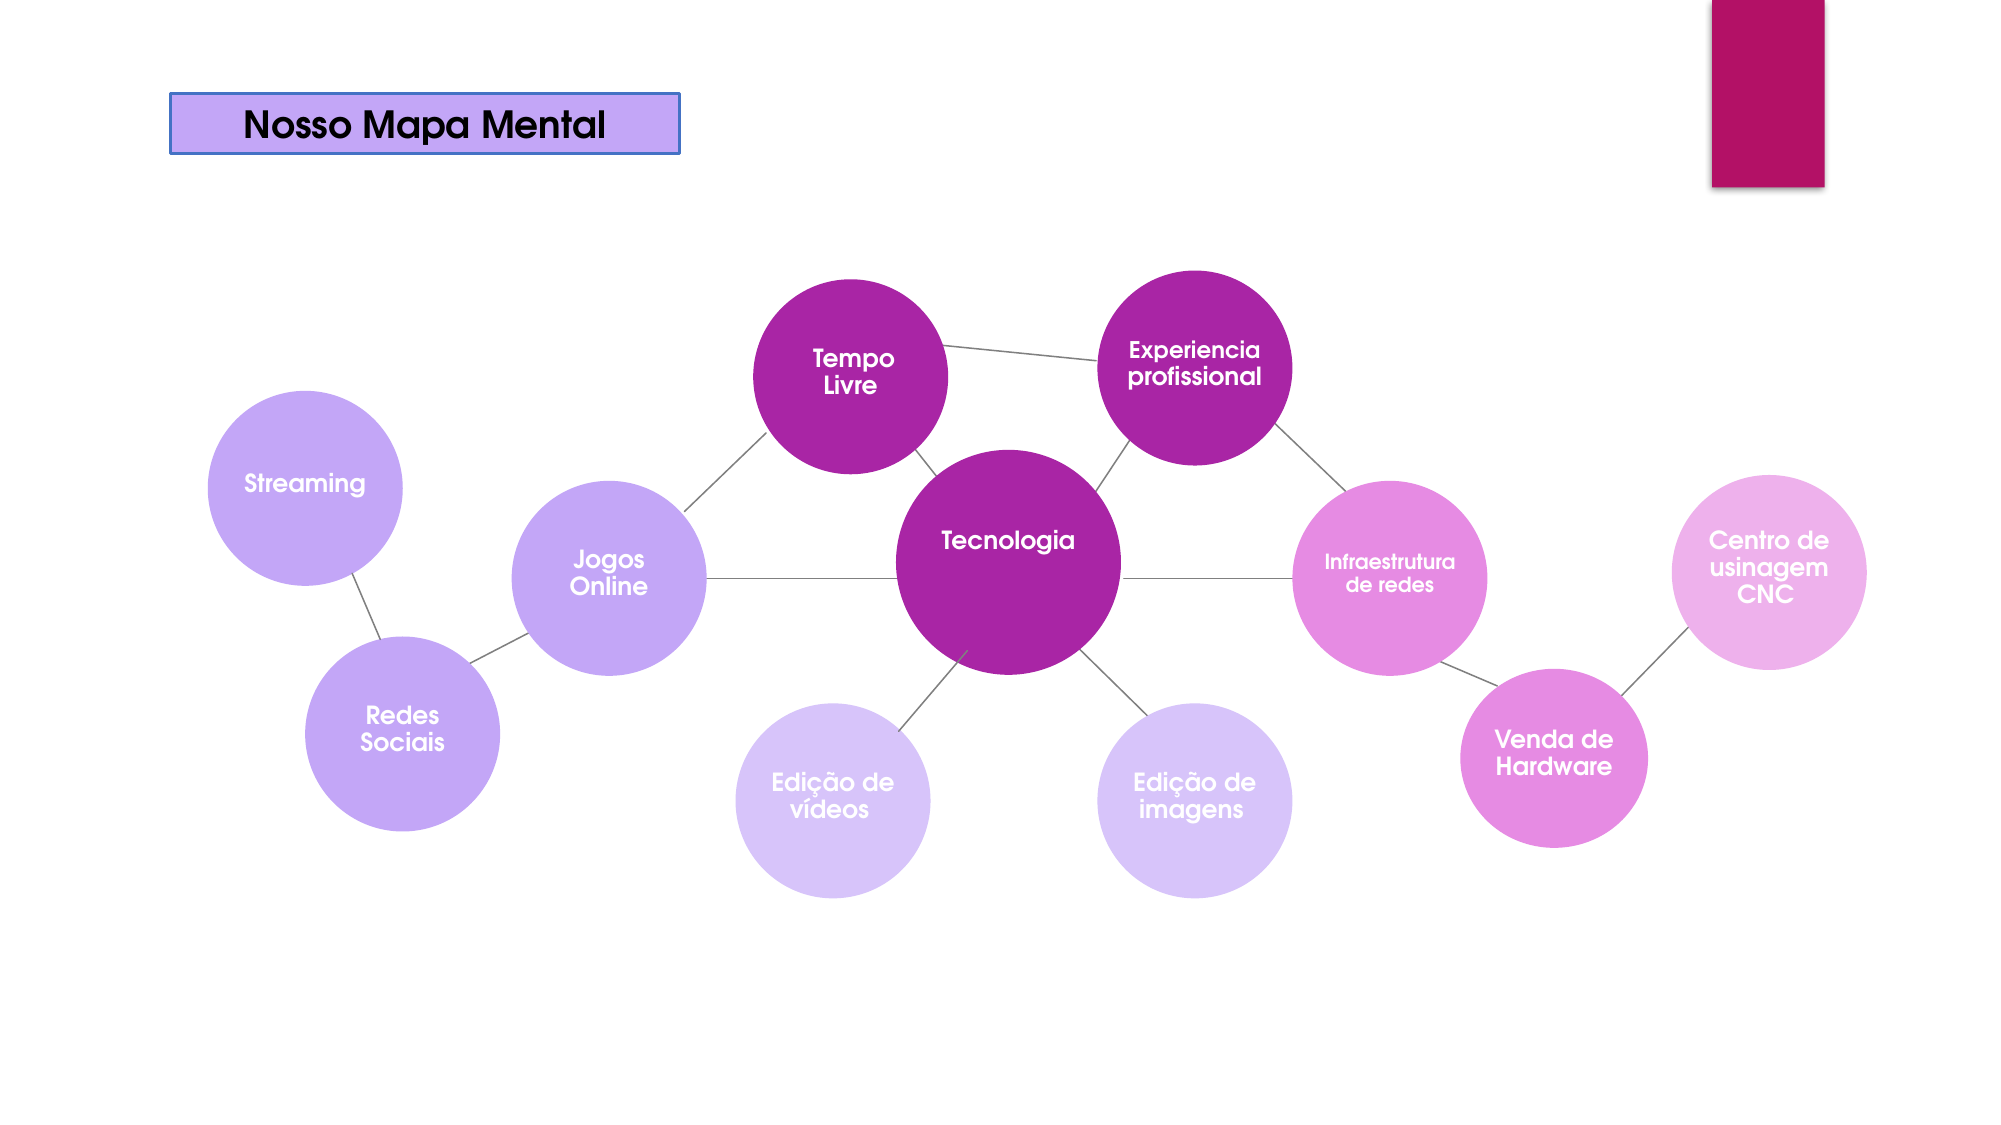

Nosso Mapa Mental
Experiencia profissional​
 Tempo Livre
Streaming
Tecnologia

Centro de usinagem CNC
Jogos Online
Infraestrutura de redes
Redes Sociais
Venda de Hardware
Edição de vídeos
Edição de imagens